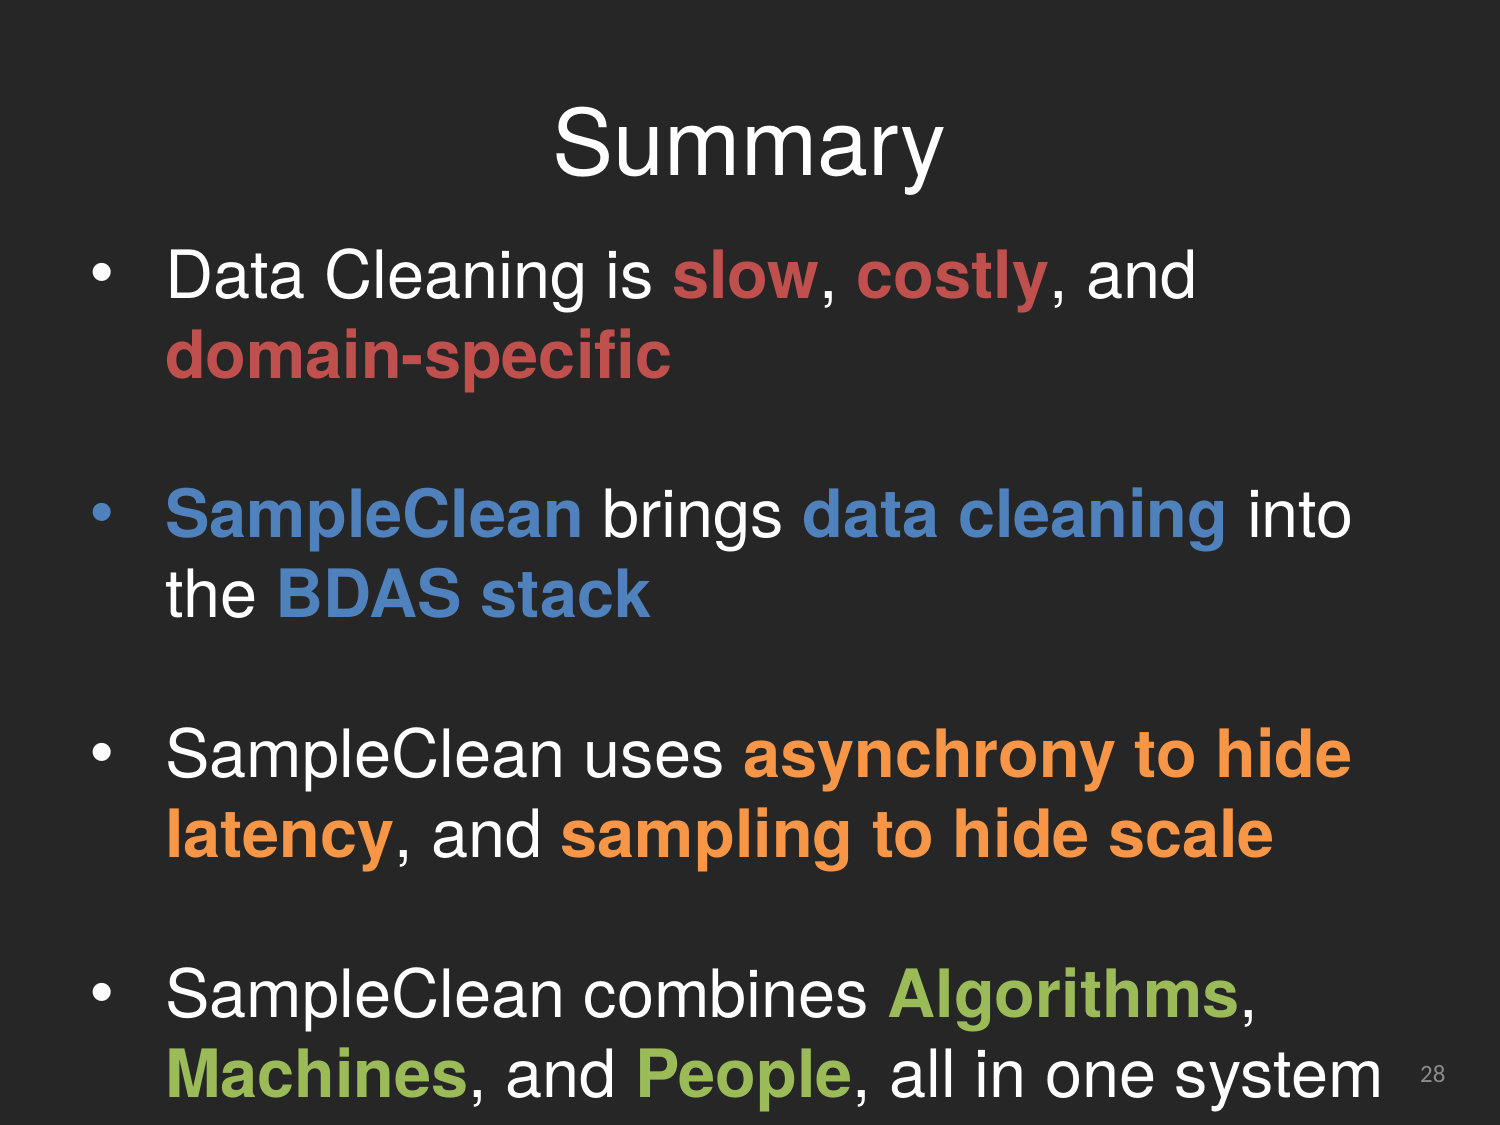

# Summary
Data Cleaning is slow, costly, and domain-specific

SampleClean brings data cleaning into the BDAS stack

SampleClean uses asynchrony to hide latency, and sampling to hide scale

SampleClean combines Algorithms, Machines, and People, all in one system

28